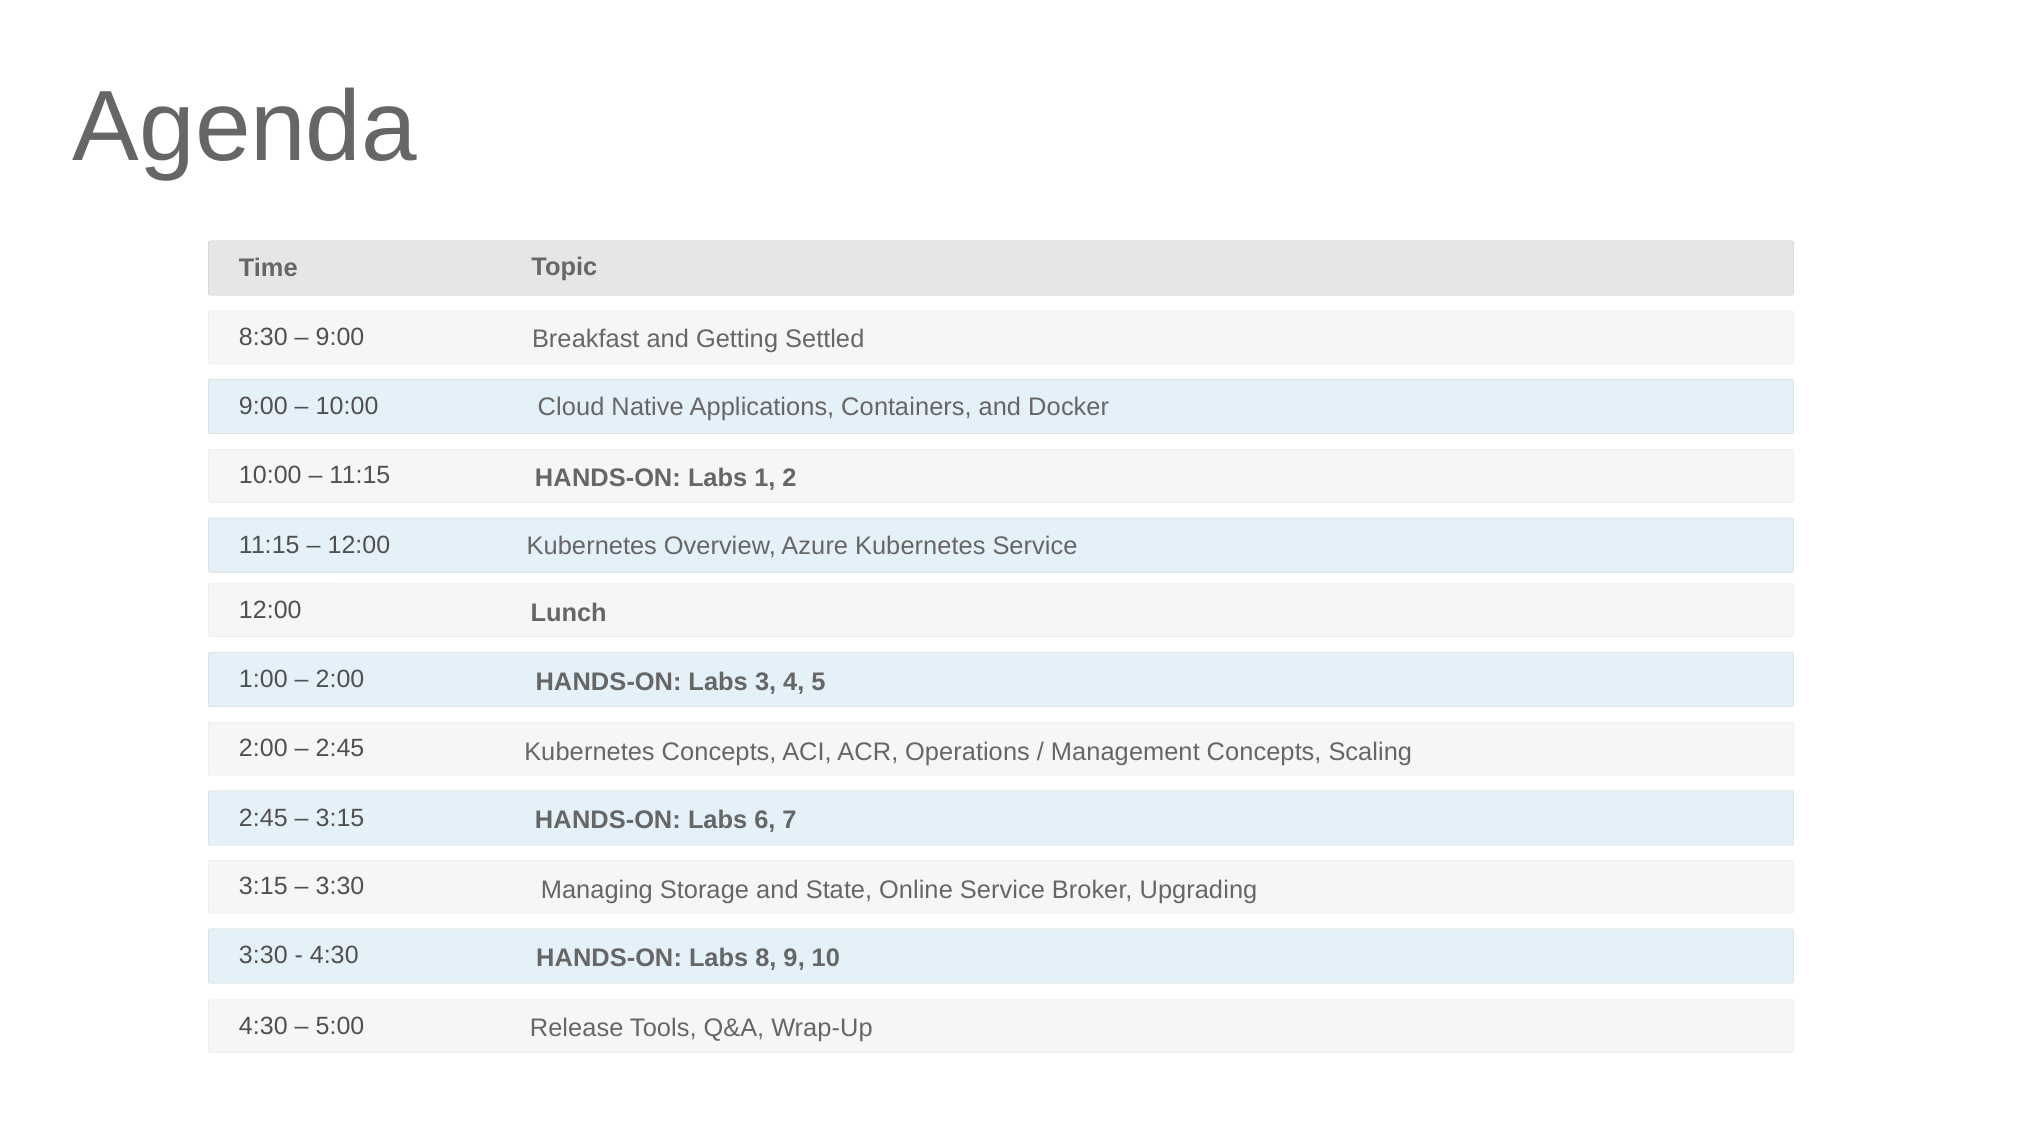

Agenda
Time
Topic
8:30 – 9:00
Breakfast and Getting Settled
9:00 – 10:00
Cloud Native Applications, Containers, and Docker
10:00 – 11:15
HANDS-ON: Labs 1, 2
11:15 – 12:00
Kubernetes Overview, Azure Kubernetes Service
12:00
Lunch
1:00 – 2:00
HANDS-ON: Labs 3, 4, 5
2:00 – 2:45
Kubernetes Concepts, ACI, ACR, Operations / Management Concepts, Scaling
2:45 – 3:15
HANDS-ON: Labs 6, 7
3:15 – 3:30
Managing Storage and State, Online Service Broker, Upgrading
3:30 - 4:30
HANDS-ON: Labs 8, 9, 10
4:30 – 5:00
Release Tools, Q&A, Wrap-Up